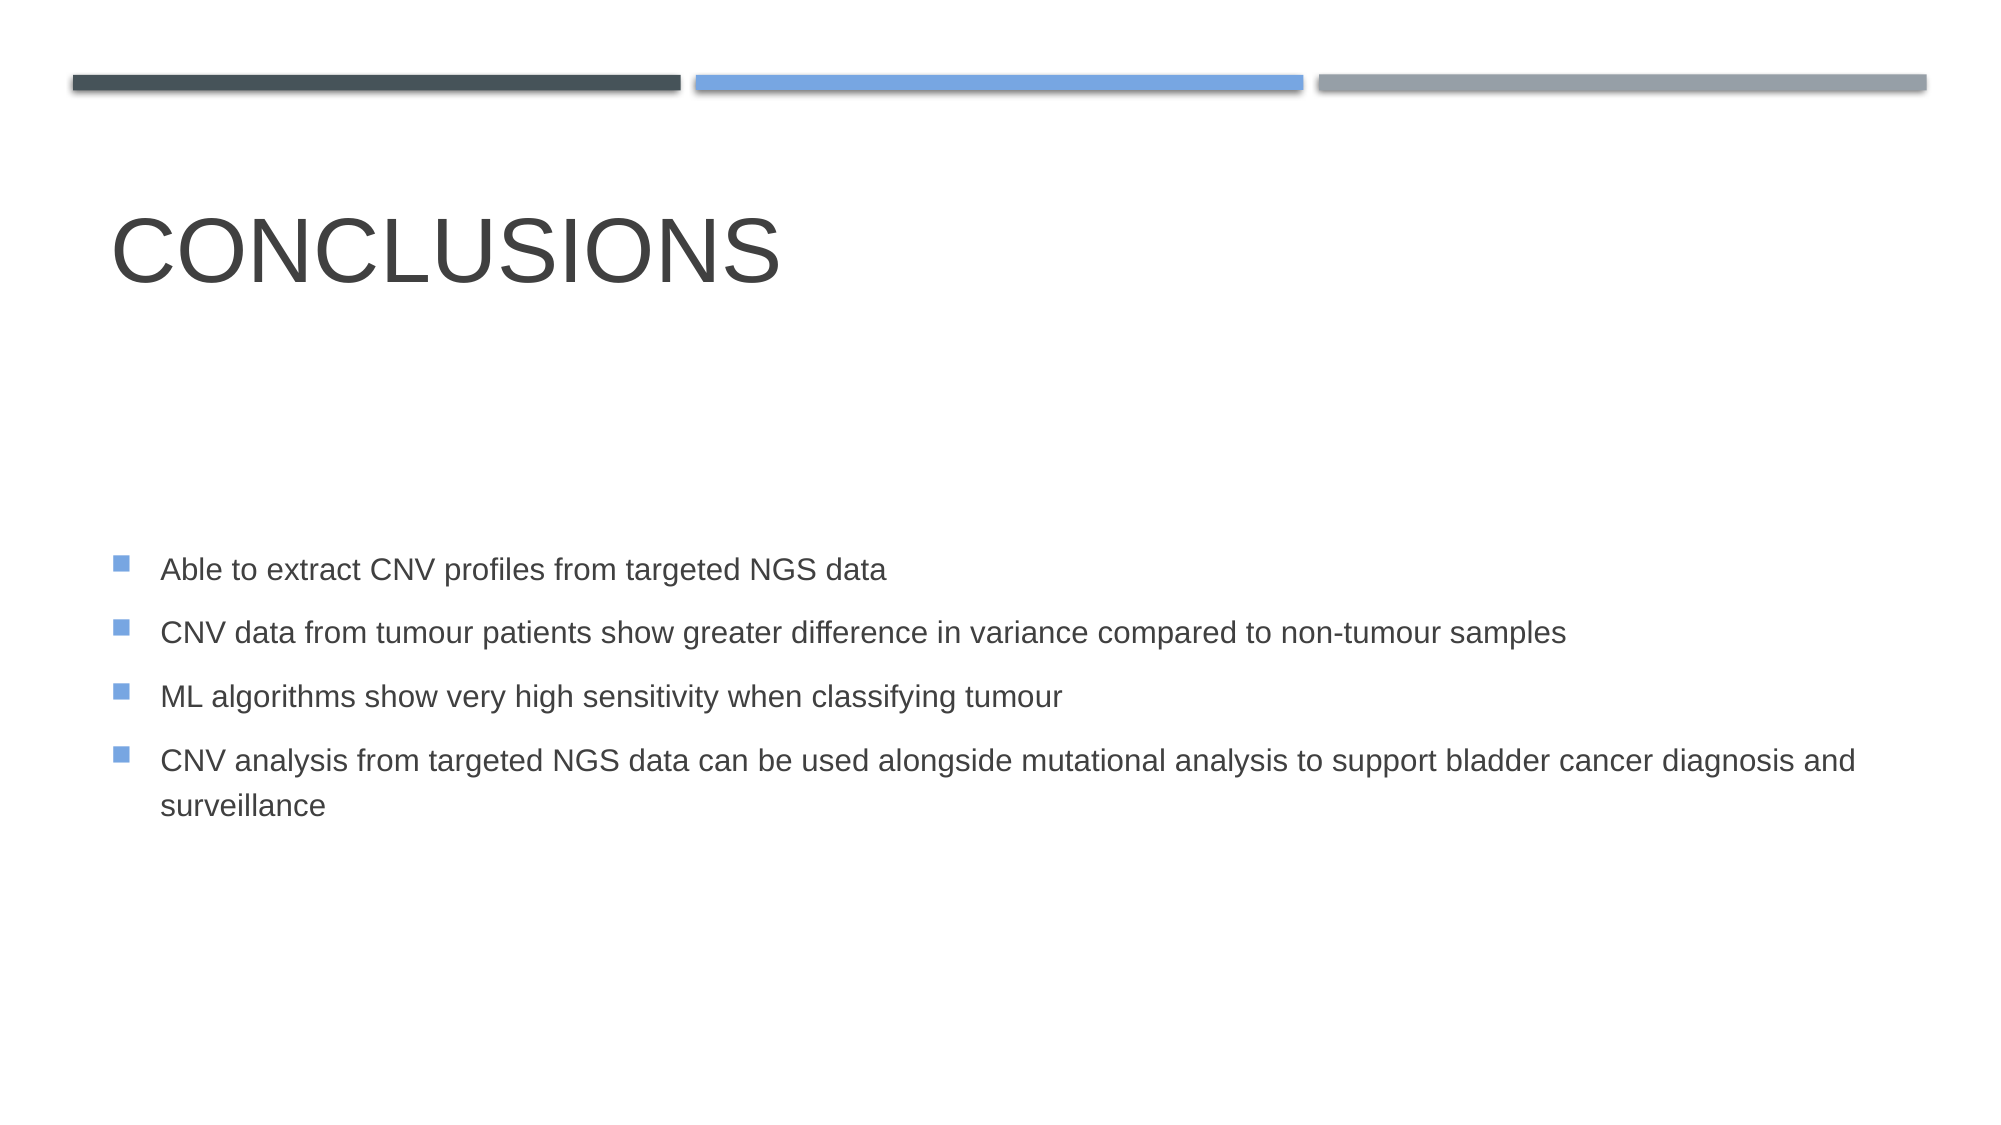

# Conclusions
Able to extract CNV profiles from targeted NGS data
CNV data from tumour patients show greater difference in variance compared to non-tumour samples
ML algorithms show very high sensitivity when classifying tumour
CNV analysis from targeted NGS data can be used alongside mutational analysis to support bladder cancer diagnosis and surveillance